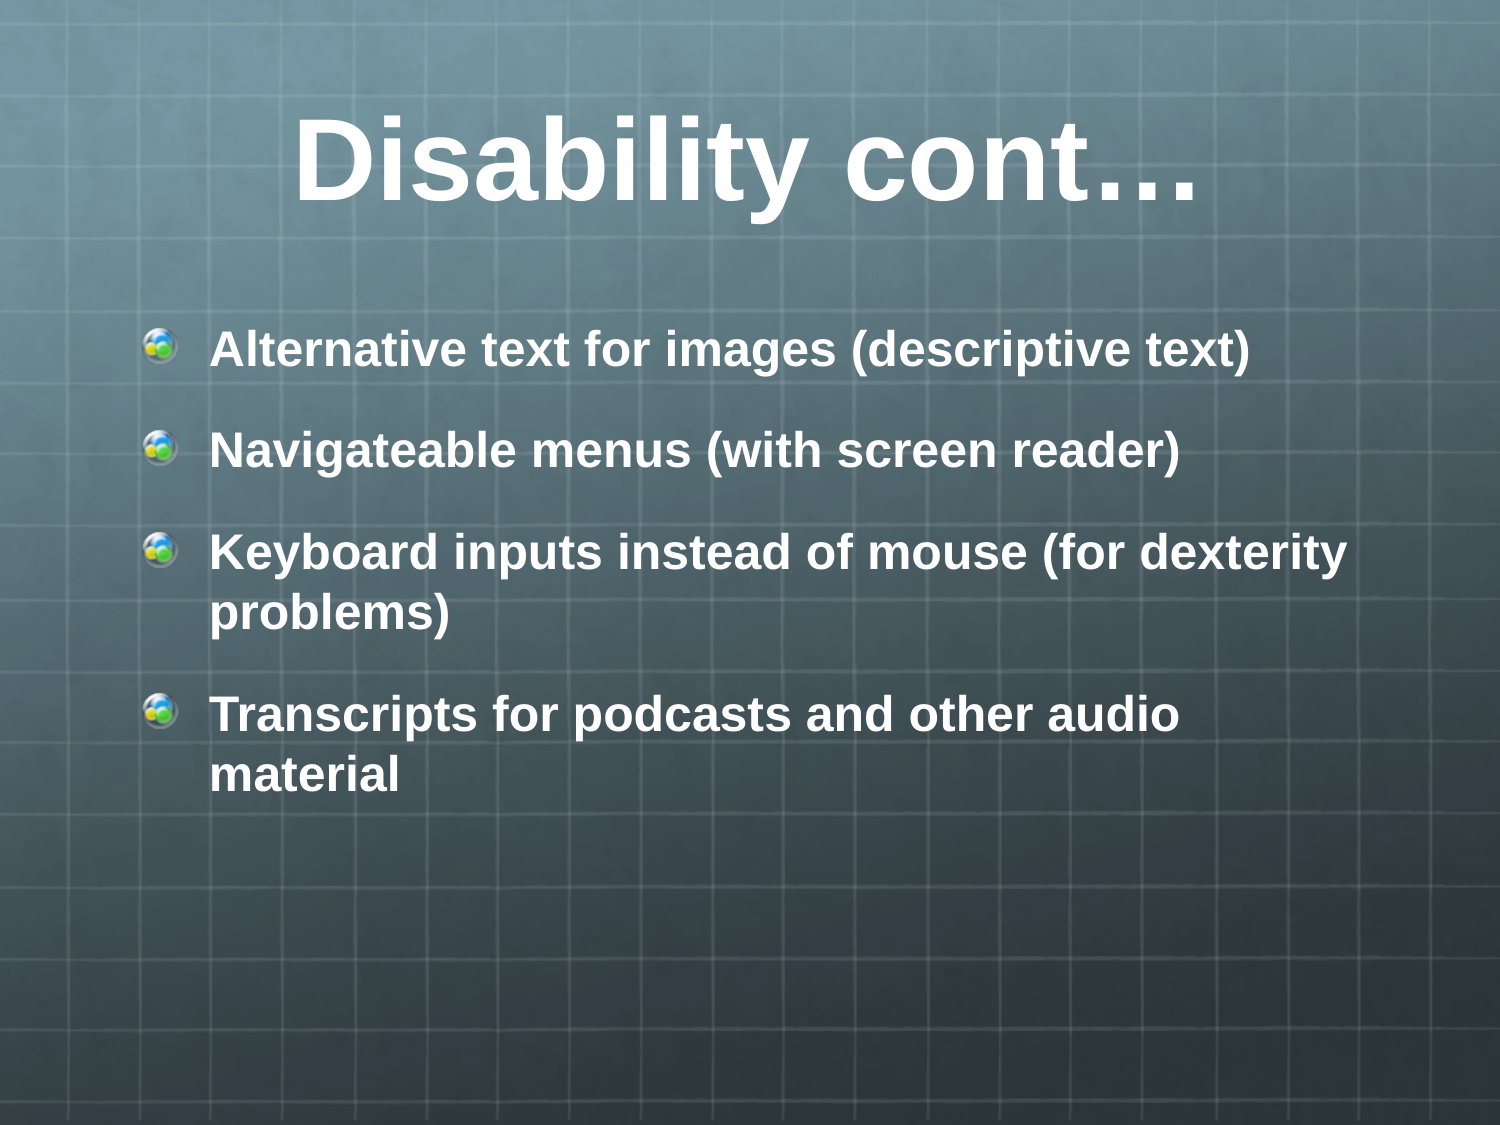

# Disability cont…
Alternative text for images (descriptive text)
Navigateable menus (with screen reader)
Keyboard inputs instead of mouse (for dexterity problems)
Transcripts for podcasts and other audio material